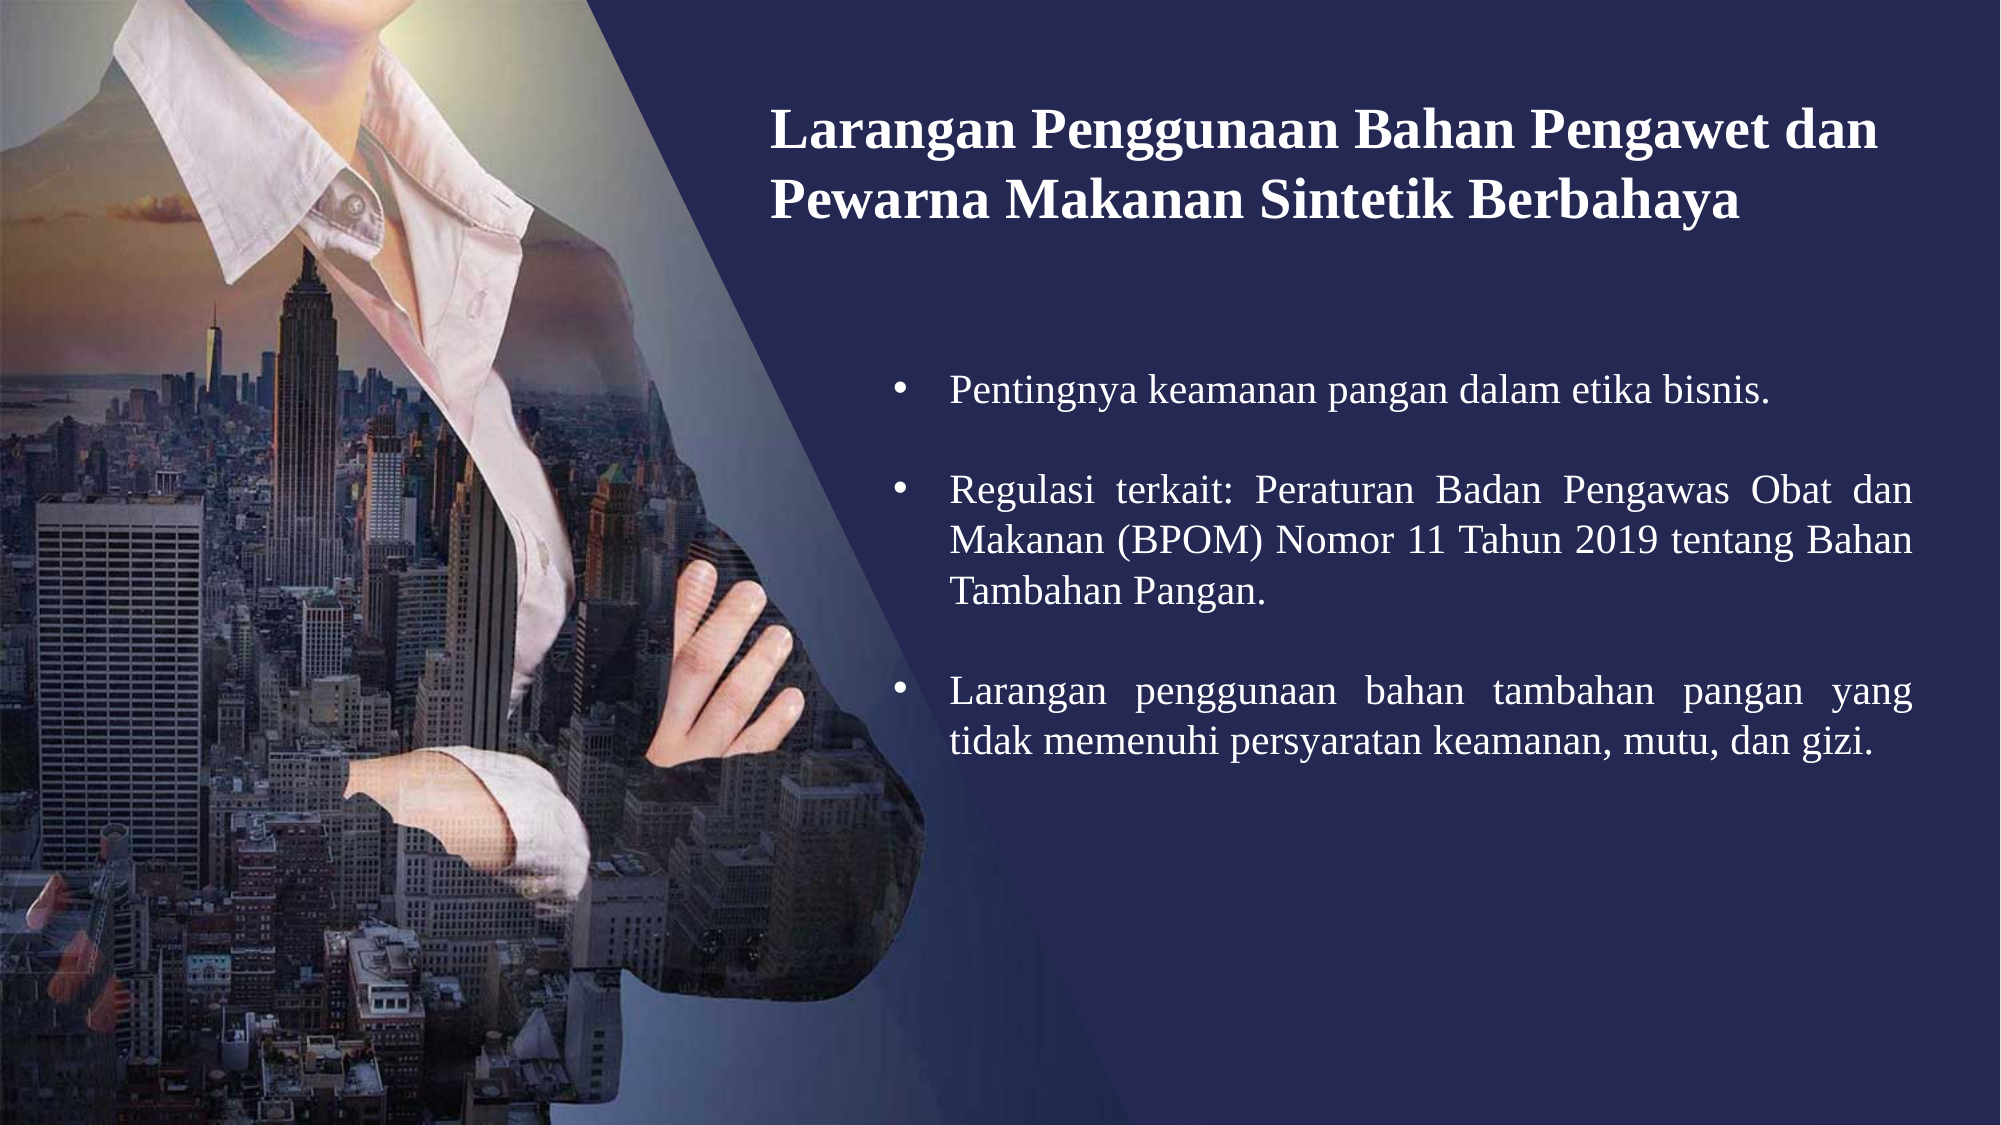

Larangan Penggunaan Bahan Pengawet dan Pewarna Makanan Sintetik Berbahaya
Pentingnya keamanan pangan dalam etika bisnis.

Regulasi terkait: Peraturan Badan Pengawas Obat dan Makanan (BPOM) Nomor 11 Tahun 2019 tentang Bahan Tambahan Pangan.

Larangan penggunaan bahan tambahan pangan yang tidak memenuhi persyaratan keamanan, mutu, dan gizi.